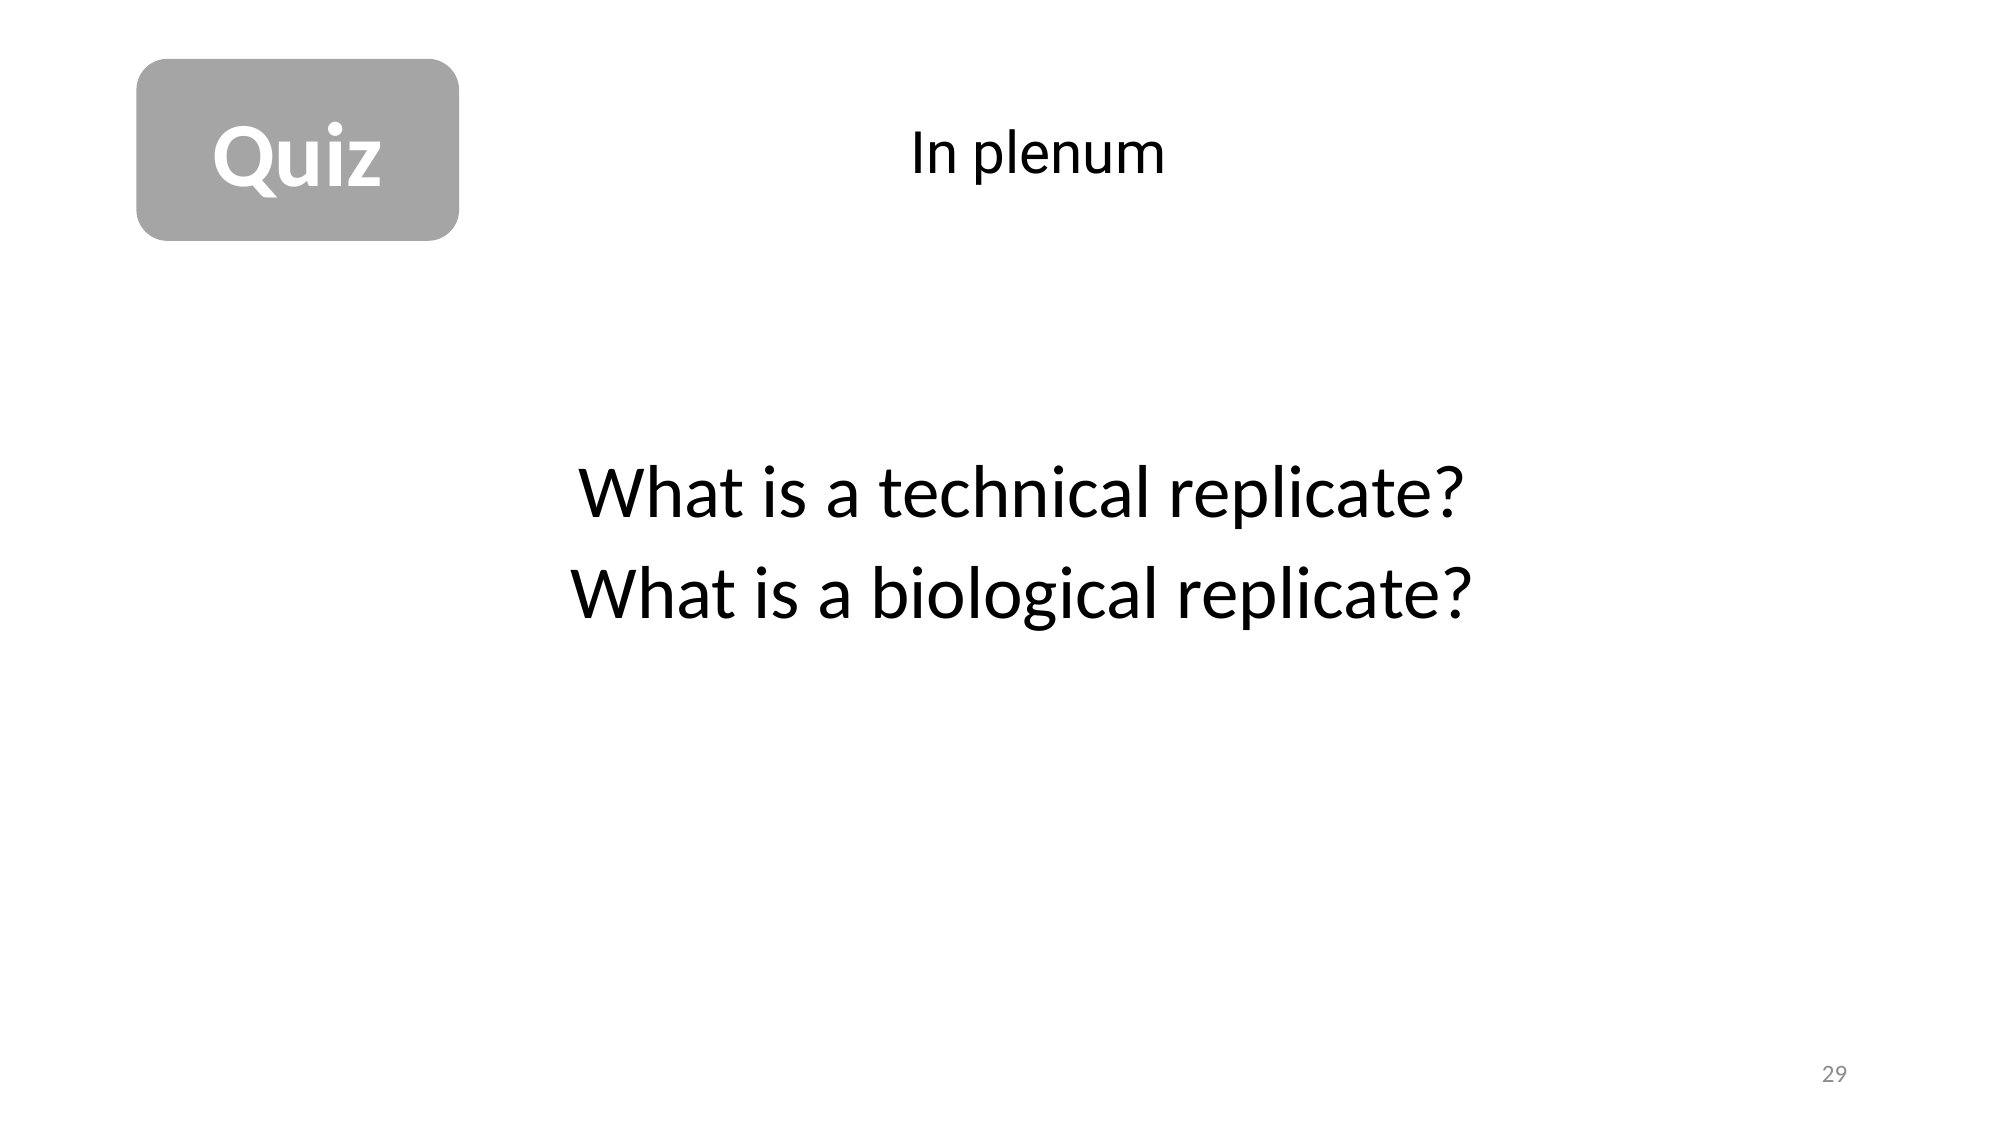

Quiz
In plenum
What is a technical replicate?
What is a biological replicate?
29